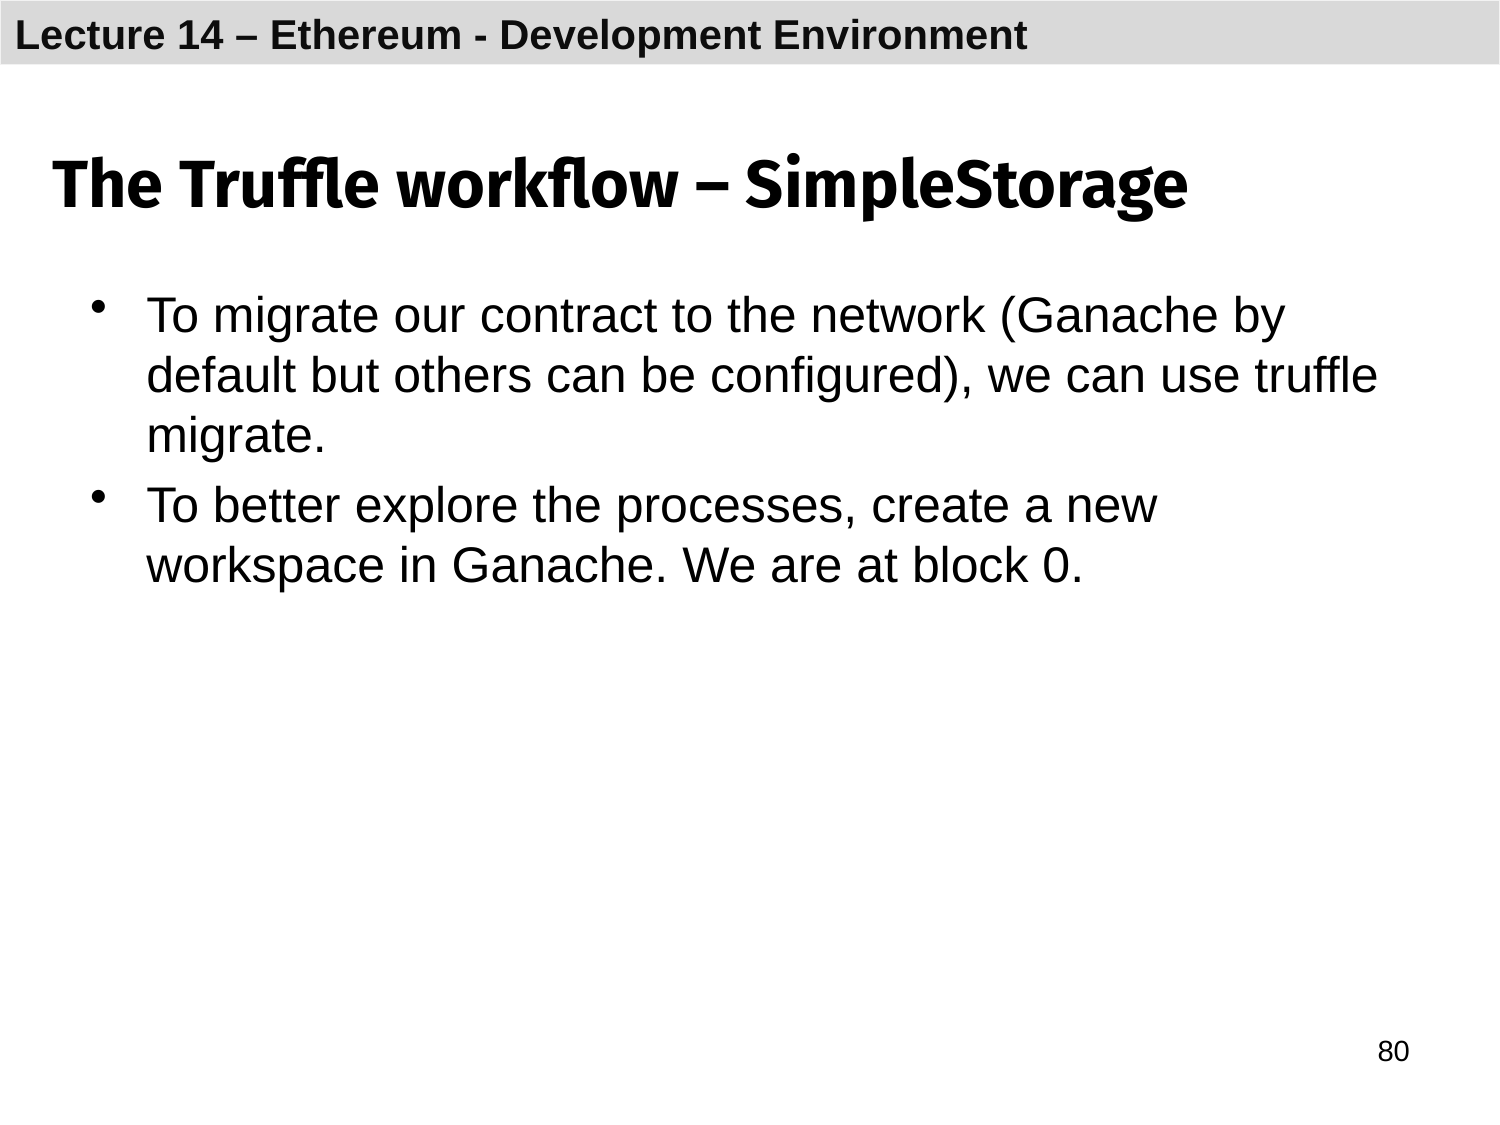

# The Truffle workflow – SimpleStorage
To migrate our contract to the network (Ganache by default but others can be configured), we can use truffle migrate.
To better explore the processes, create a new workspace in Ganache. We are at block 0.

80